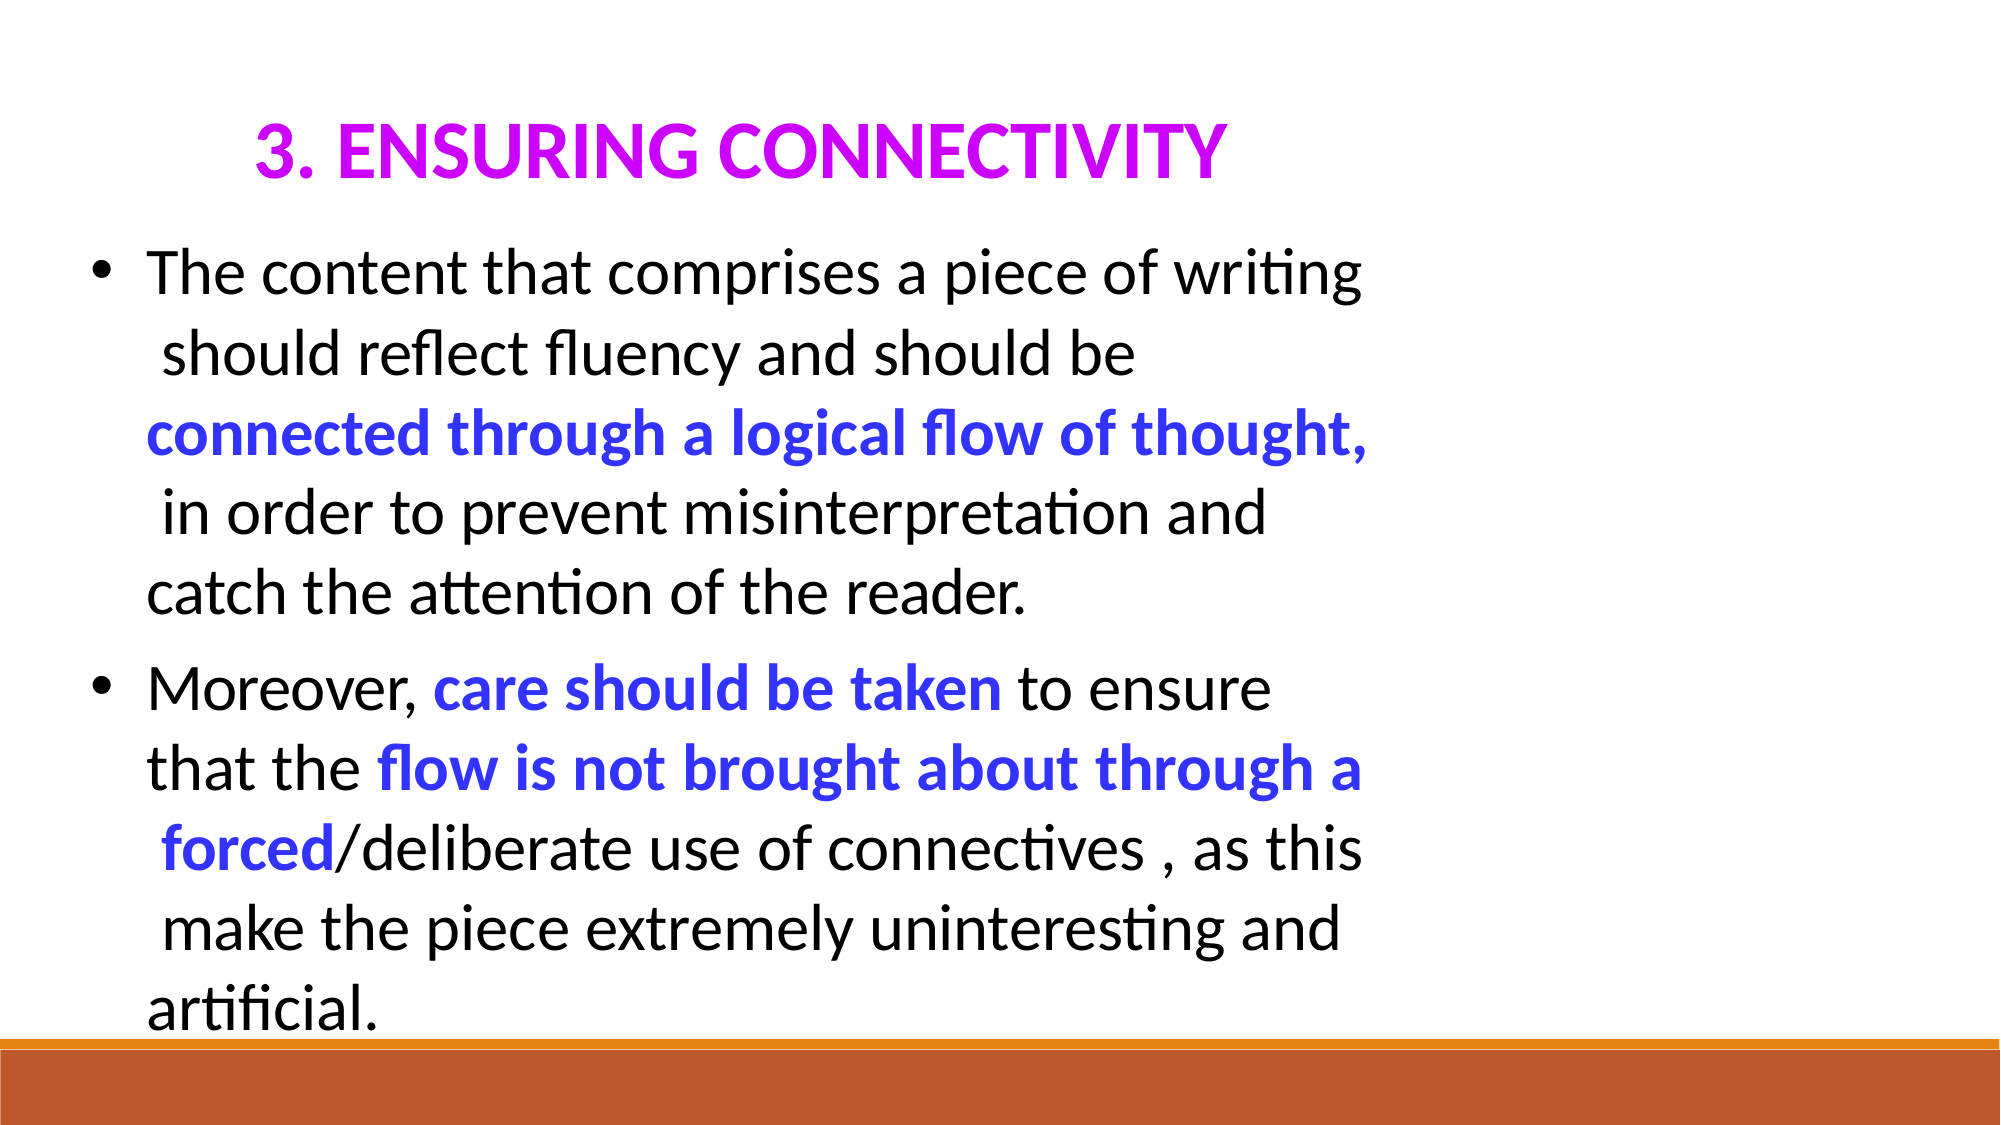

3. ENSURING CONNECTIVITY
The content that comprises a piece of writing  should reflect fluency and should be  connected through a logical flow of thought,  in order to prevent misinterpretation and  catch the attention of the reader.
Moreover, care should be taken to ensure  that the flow is not brought about through a  forced/deliberate use of connectives , as this  make the piece extremely uninteresting and  artificial.